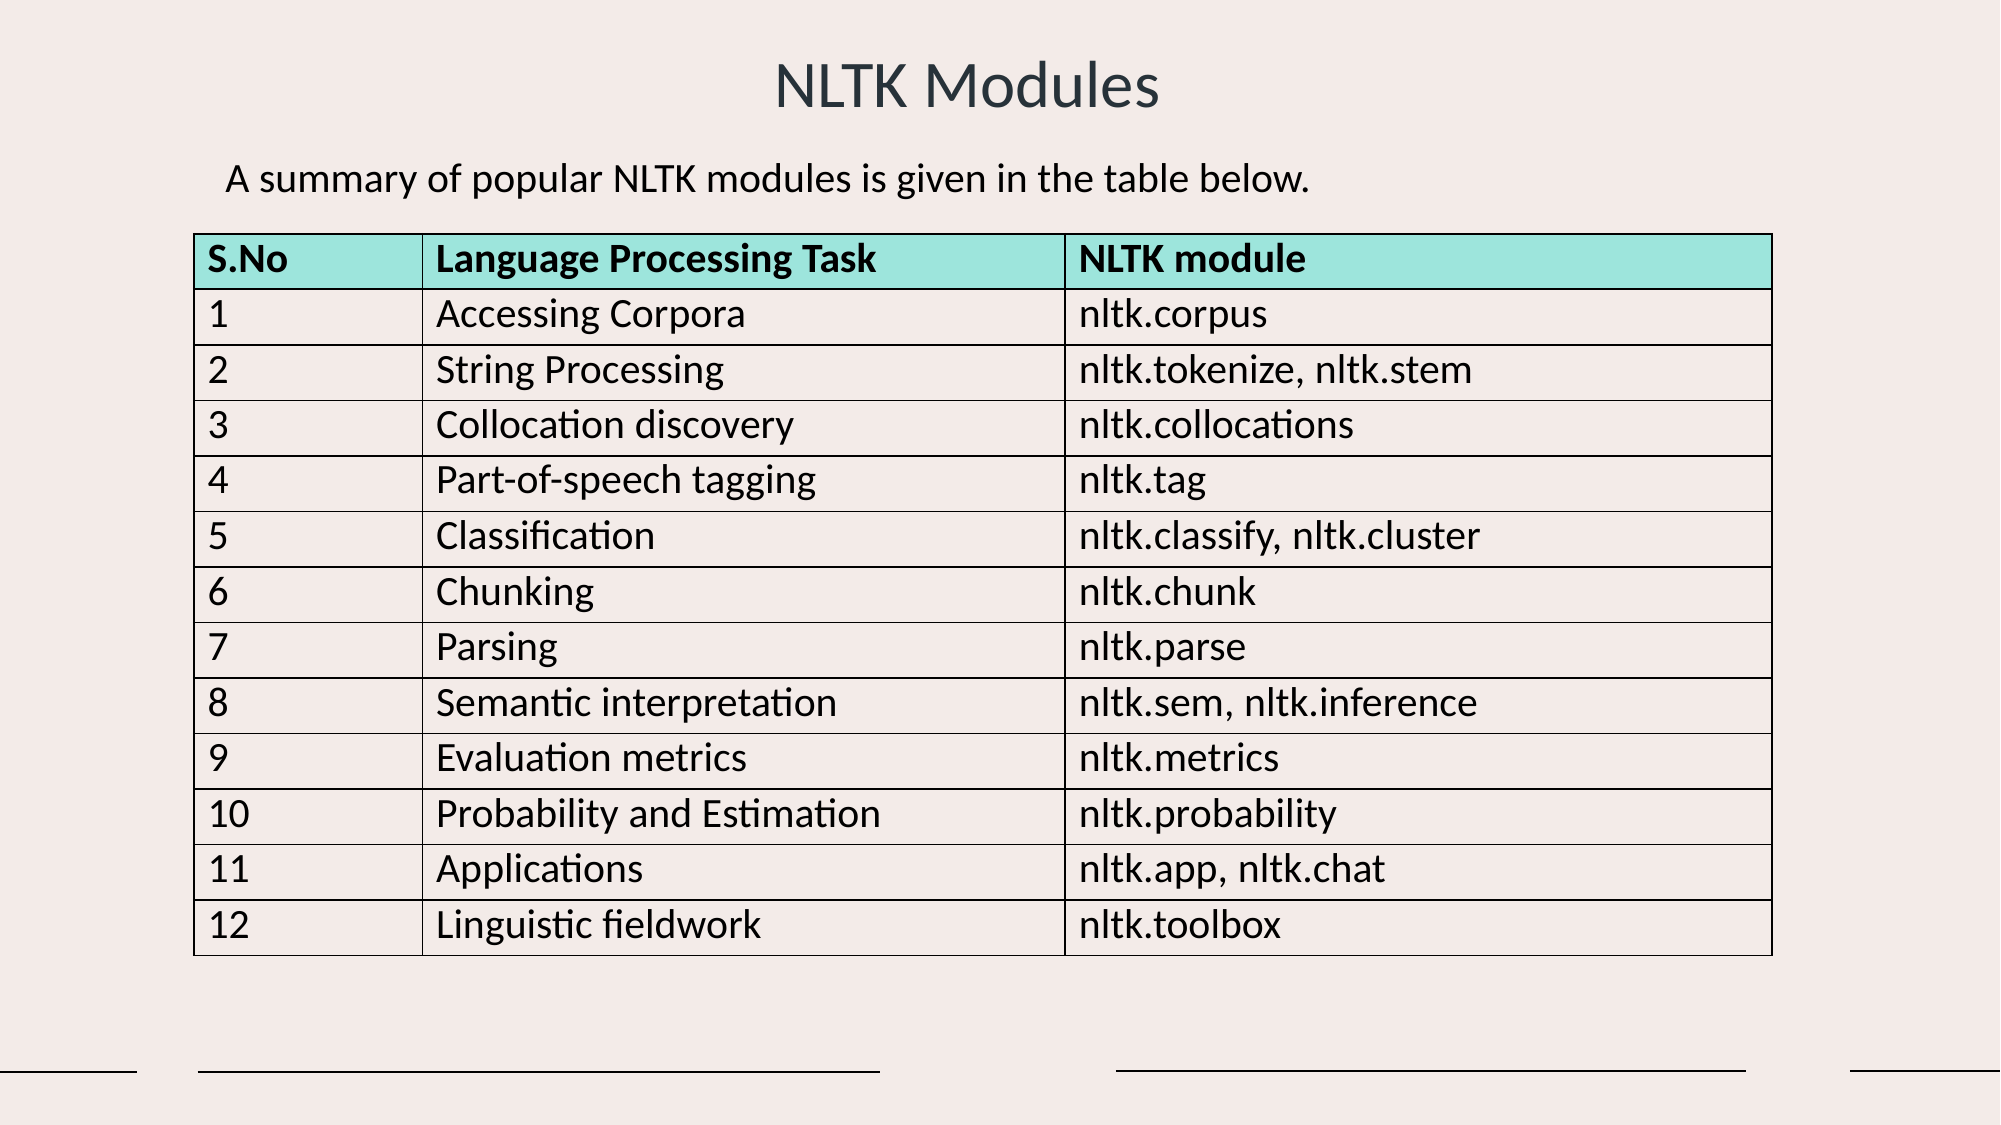

NLTK Modules

A summary of popular NLTK modules is given in the table below.
| S.No | Language Processing Task | NLTK module |
| --- | --- | --- |
| 1 | Accessing Corpora | nltk.corpus |
| 2 | String Processing | nltk.tokenize, nltk.stem |
| 3 | Collocation discovery | nltk.collocations |
| 4 | Part-of-speech tagging | nltk.tag |
| 5 | Classification | nltk.classify, nltk.cluster |
| 6 | Chunking | nltk.chunk |
| 7 | Parsing | nltk.parse |
| 8 | Semantic interpretation | nltk.sem, nltk.inference |
| 9 | Evaluation metrics | nltk.metrics |
| 10 | Probability and Estimation | nltk.probability |
| 11 | Applications | nltk.app, nltk.chat |
| 12 | Linguistic fieldwork | nltk.toolbox |